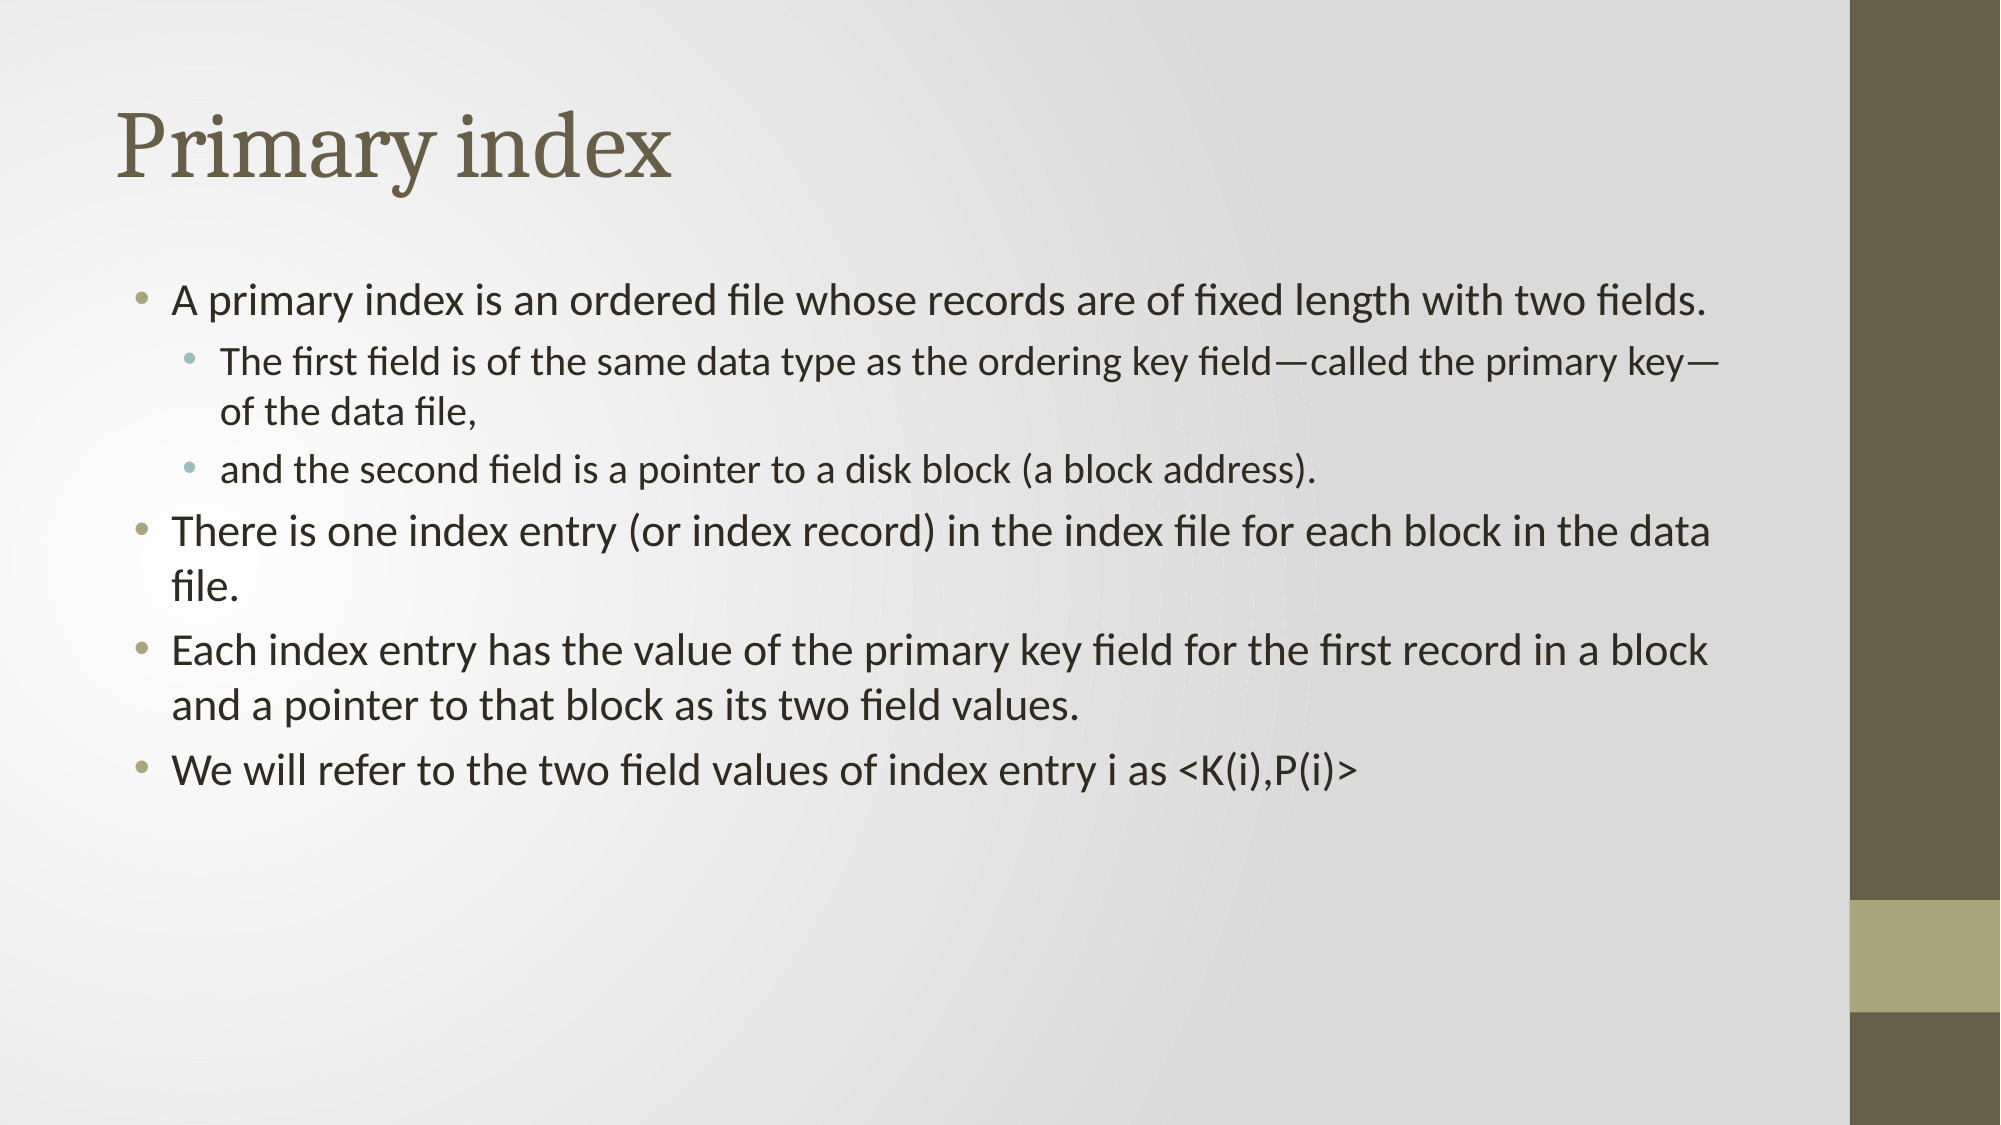

# Primary index
A primary index is an ordered file whose records are of fixed length with two fields.
The first field is of the same data type as the ordering key field—called the primary key—of the data file,
and the second field is a pointer to a disk block (a block address).
There is one index entry (or index record) in the index file for each block in the data file.
Each index entry has the value of the primary key field for the first record in a block and a pointer to that block as its two field values.
We will refer to the two field values of index entry i as <K(i),P(i)>